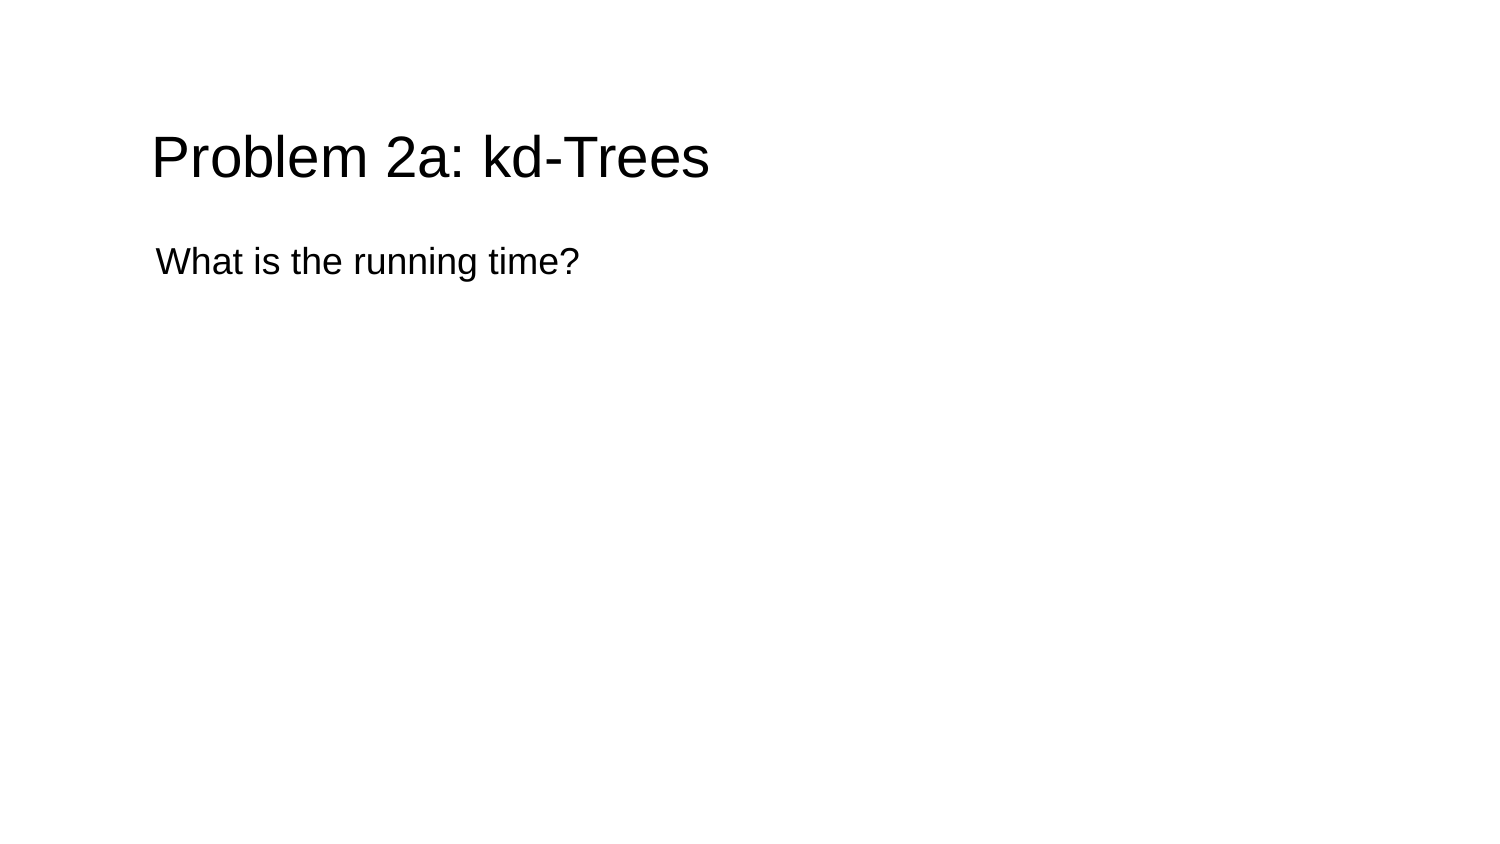

# Problem 2a: kd-Trees
What is the running time?